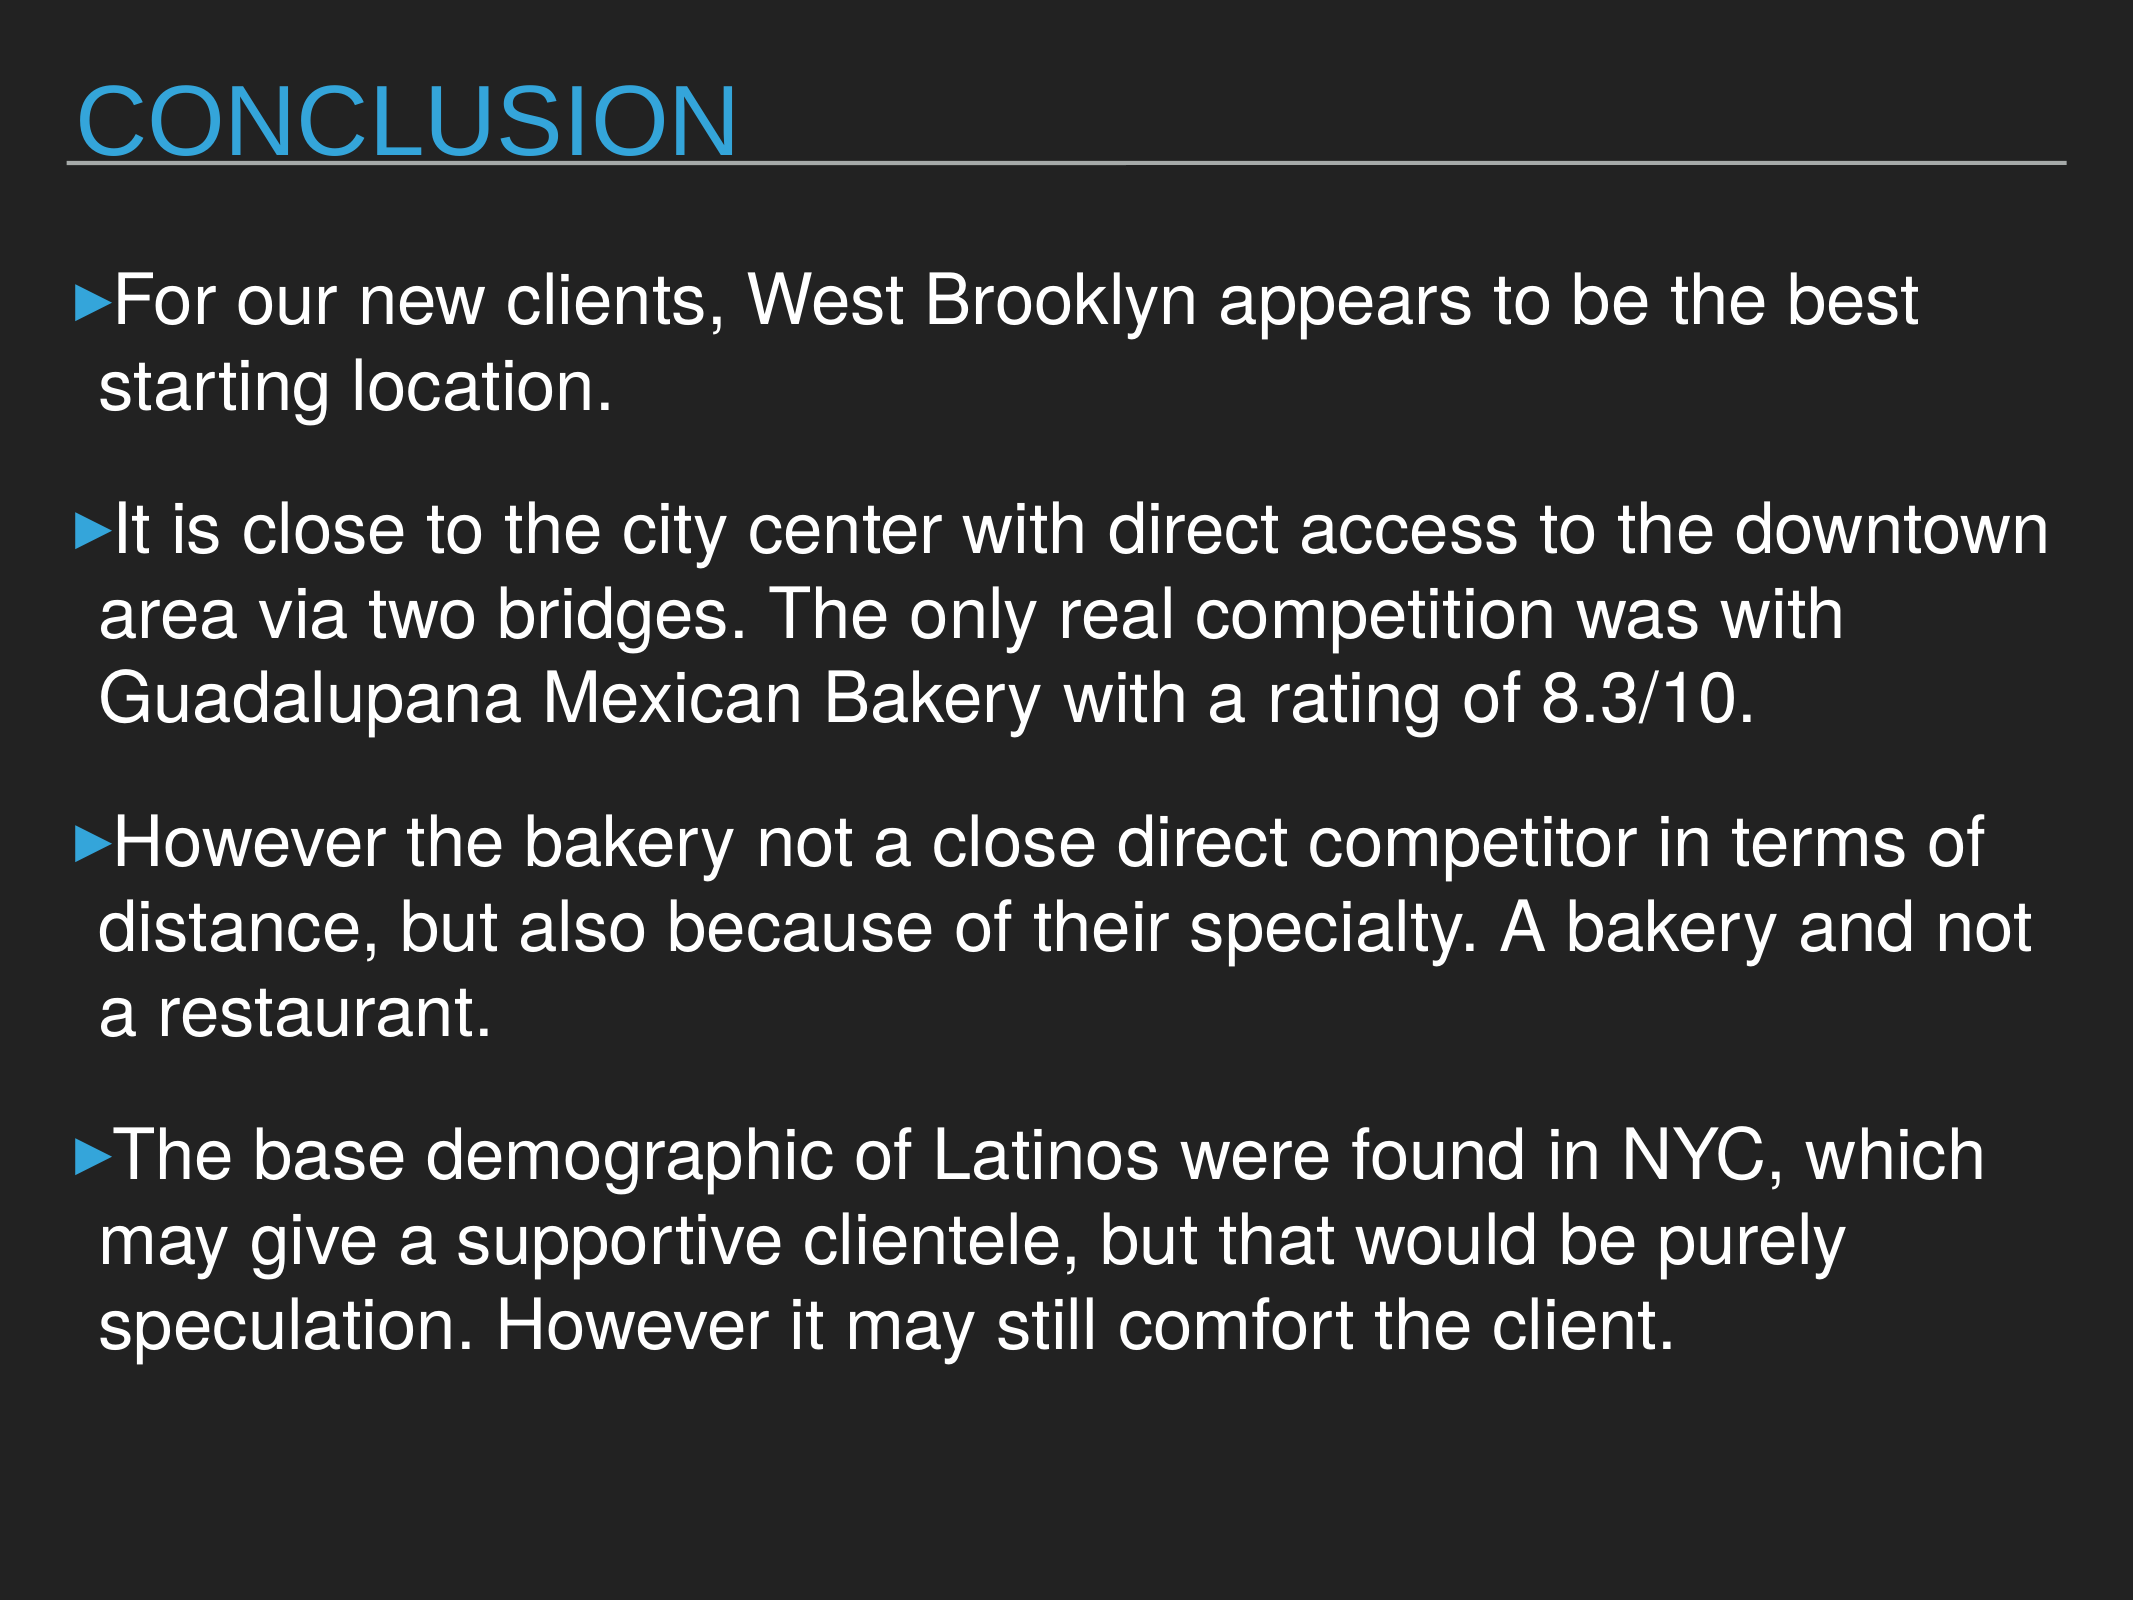

# Conclusion
For our new clients, West Brooklyn appears to be the best starting location.
It is close to the city center with direct access to the downtown area via two bridges. The only real competition was with Guadalupana Mexican Bakery with a rating of 8.3/10.
However the bakery not a close direct competitor in terms of distance, but also because of their specialty. A bakery and not a restaurant.
The base demographic of Latinos were found in NYC, which may give a supportive clientele, but that would be purely speculation. However it may still comfort the client.